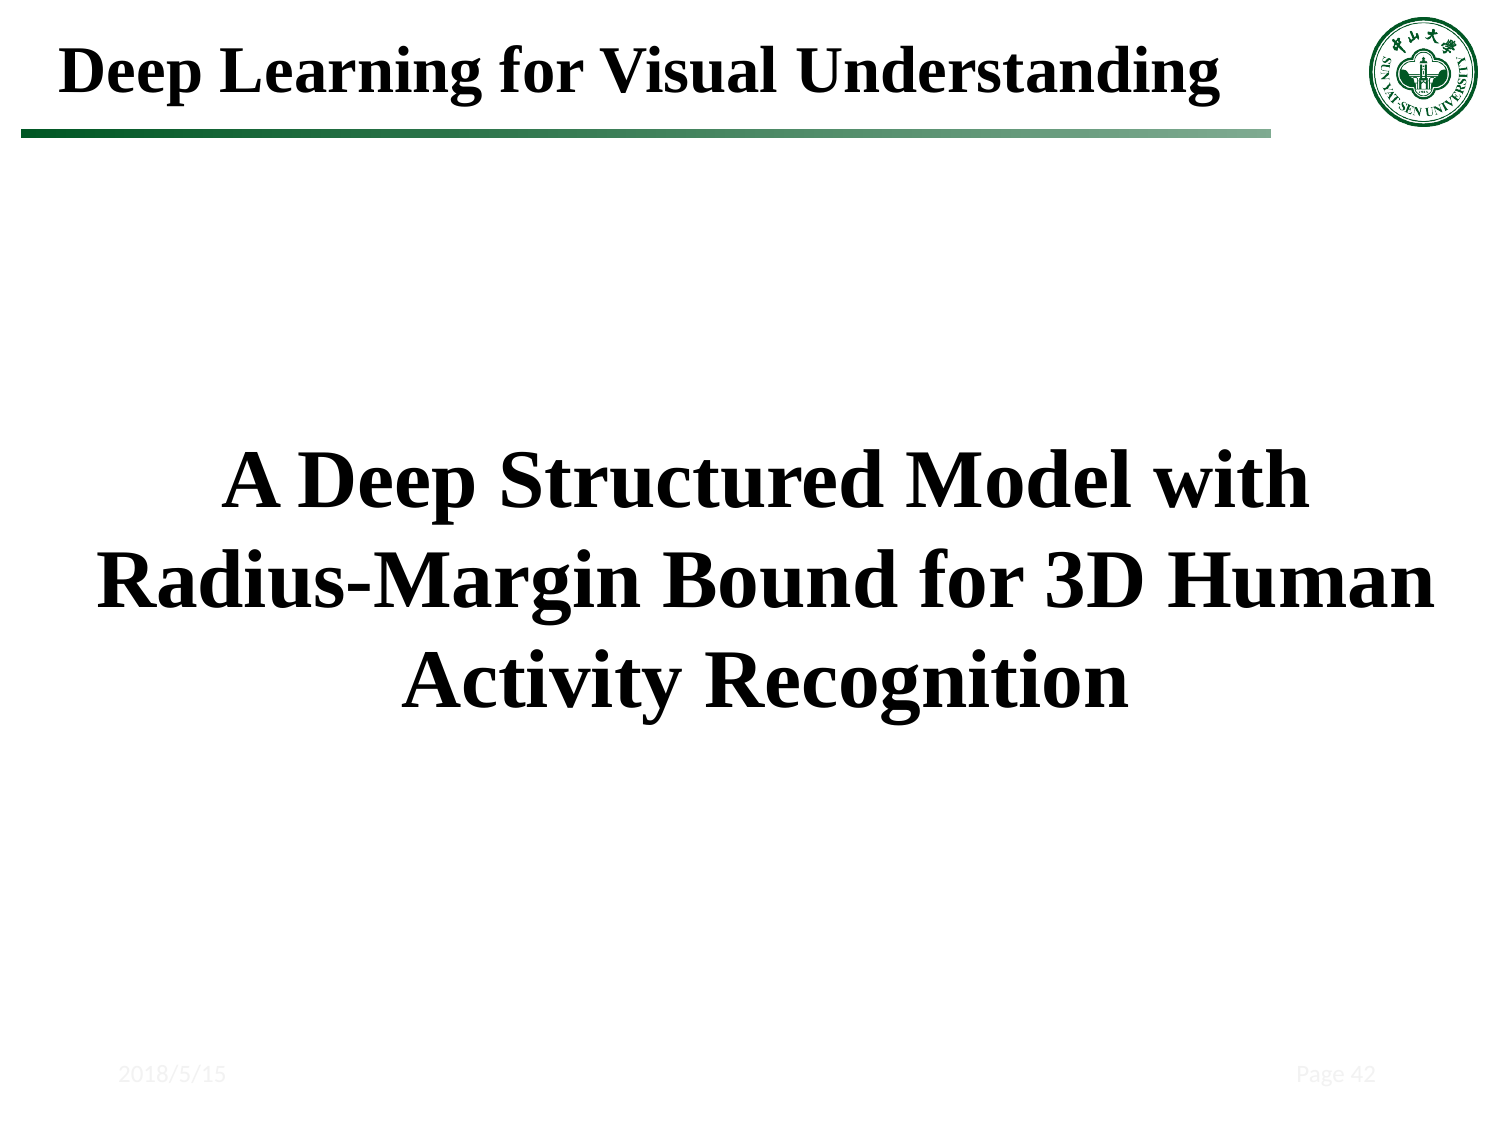

Deep Learning for Visual Understanding
A Deep Structured Model with Radius-Margin Bound for 3D Human Activity Recognition
2018/5/15
Page 42